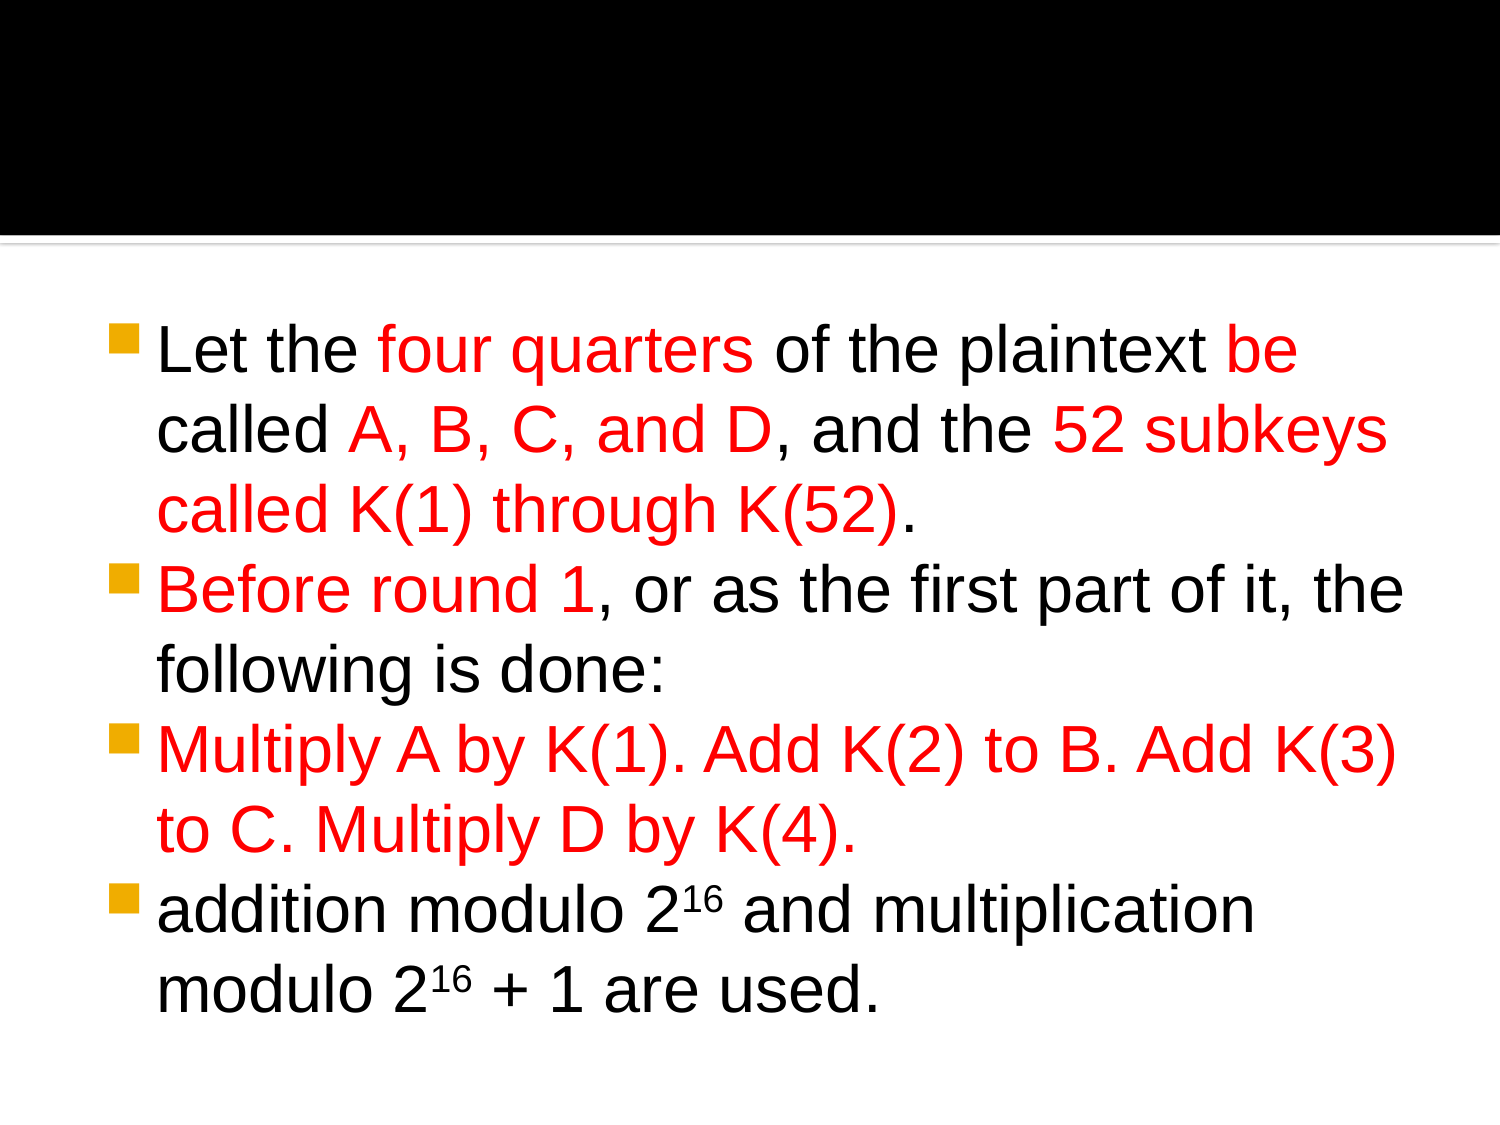

#
Let the four quarters of the plaintext be called A, B, C, and D, and the 52 subkeys called K(1) through K(52).
Before round 1, or as the first part of it, the following is done:
Multiply A by K(1). Add K(2) to B. Add K(3) to C. Multiply D by K(4).
addition modulo 216 and multiplication modulo 216 + 1 are used.